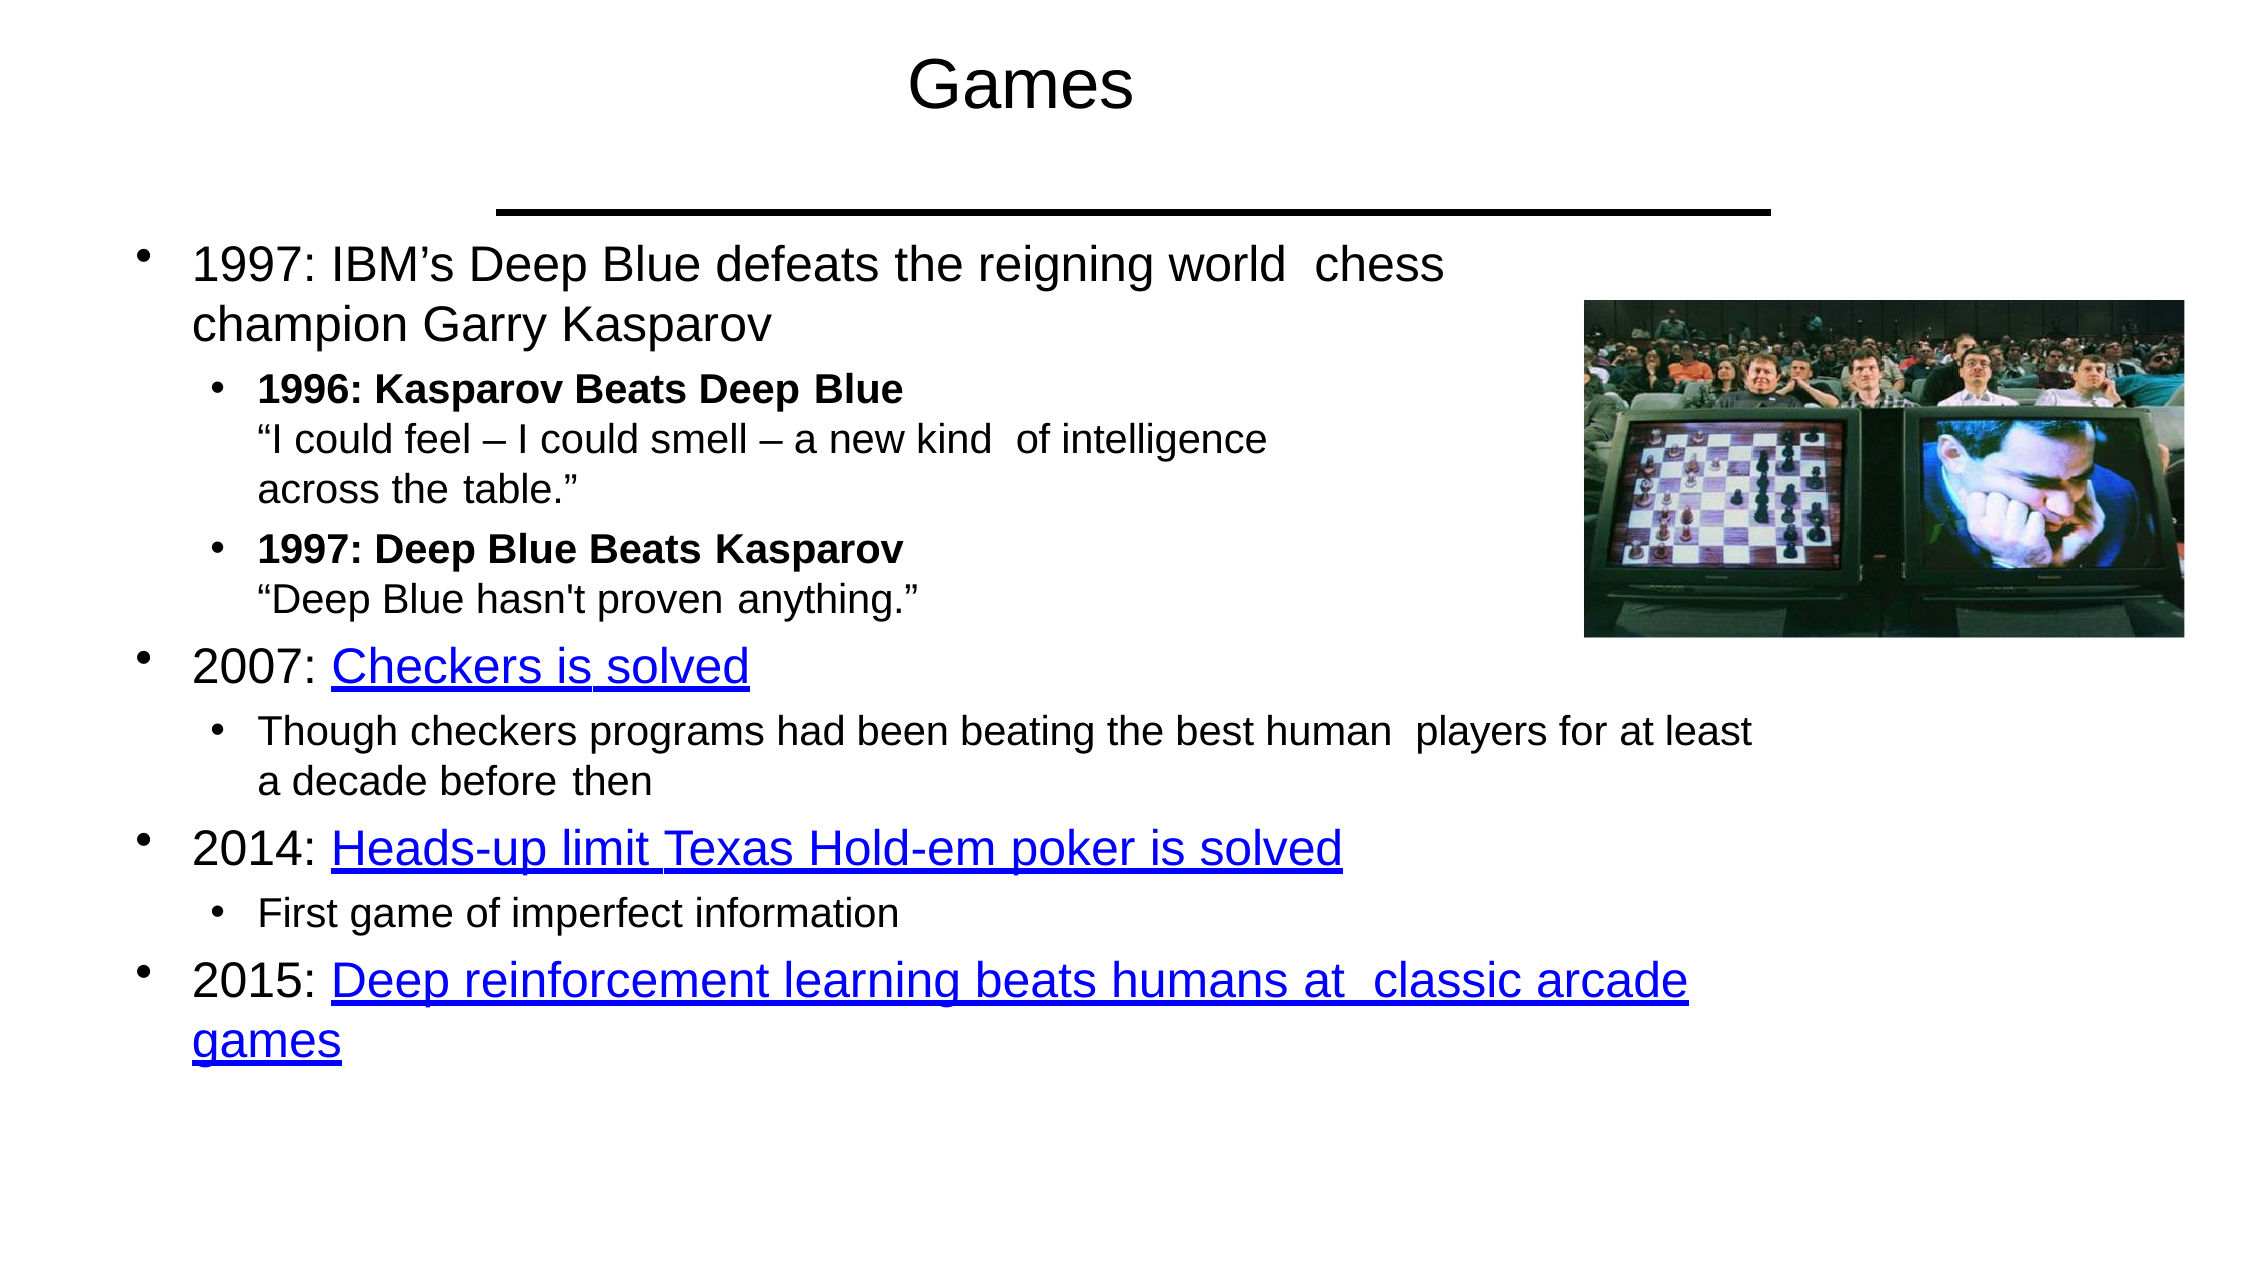

# Games

1997: IBM’s Deep Blue defeats the reigning world  chess champion Garry Kasparov
1996: Kasparov Beats Deep Blue
“I could feel – I could smell – a new kind  of intelligence across the table.”
1997: Deep Blue Beats Kasparov
“Deep Blue hasn't proven anything.”
2007: Checkers is solved
Though checkers programs had been beating the best human  players for at least a decade before then
2014: Heads-up limit Texas Hold-em poker is solved
First game of imperfect information
2015: Deep reinforcement learning beats humans at  classic arcade games